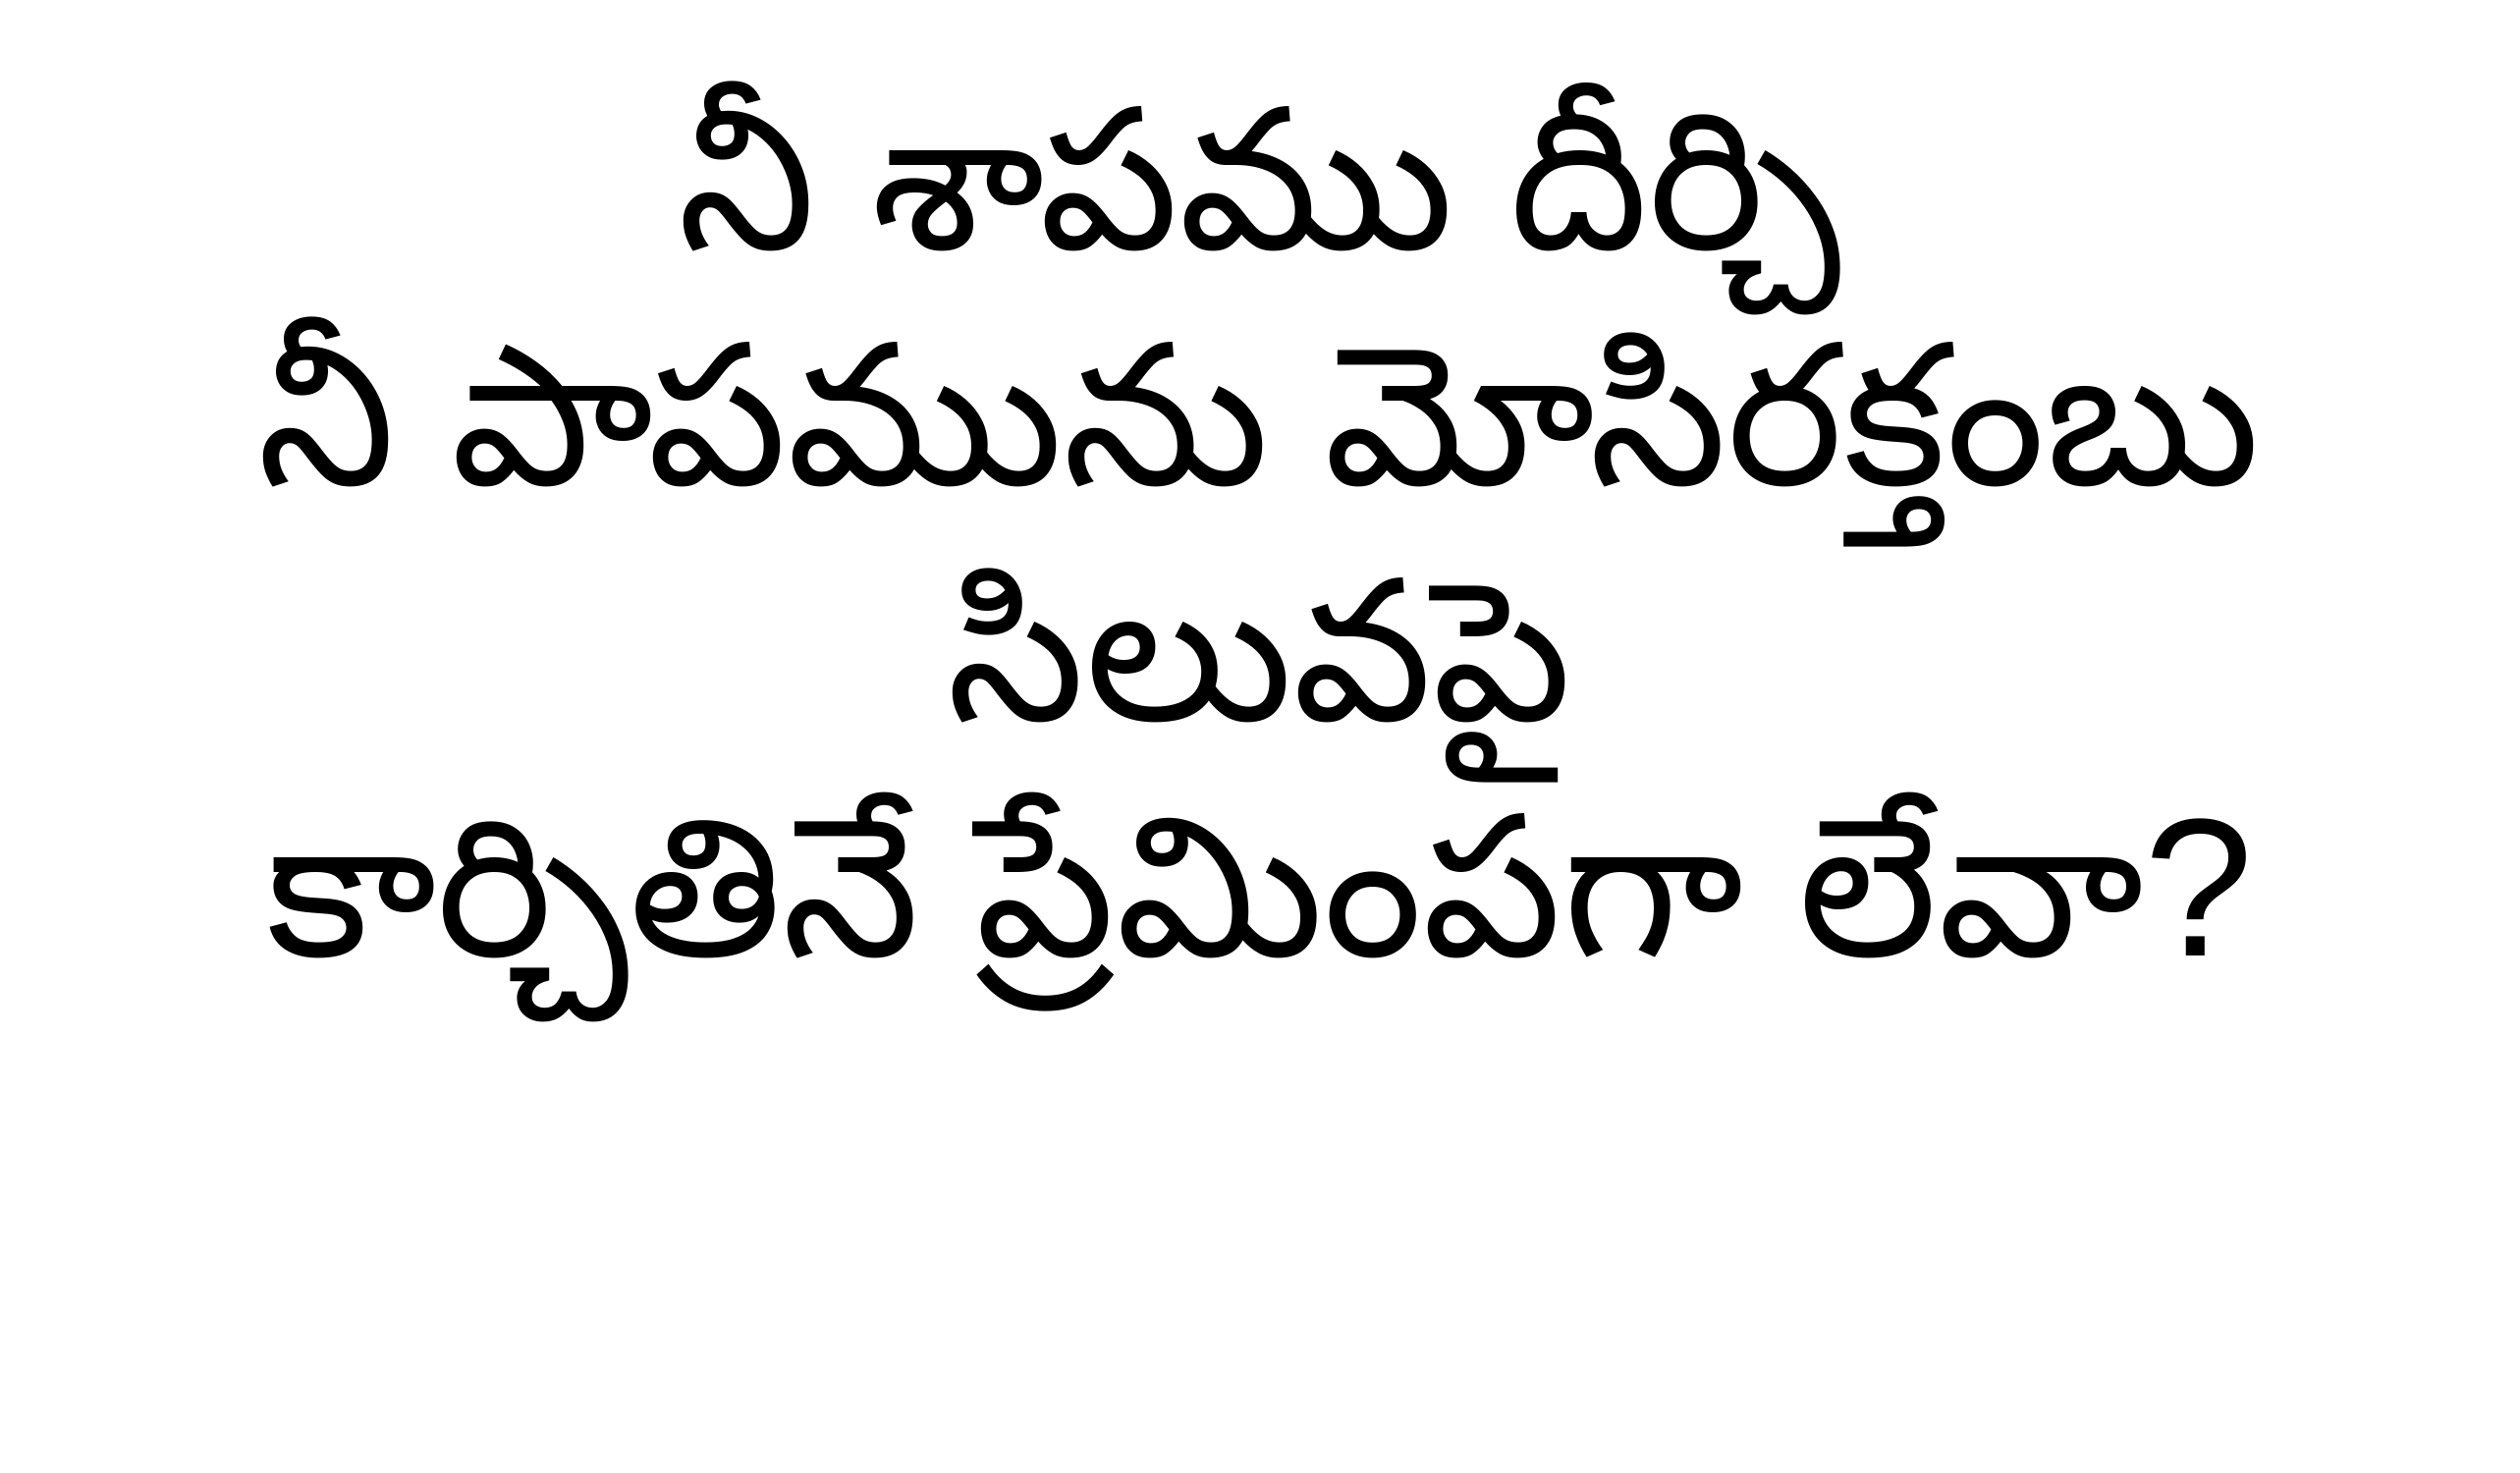

నీ శాపము దీర్చి
నీ పాపమును మోసిరక్తంబు సిలువపై
కార్చితినే ప్రేమింపగా లేవా?